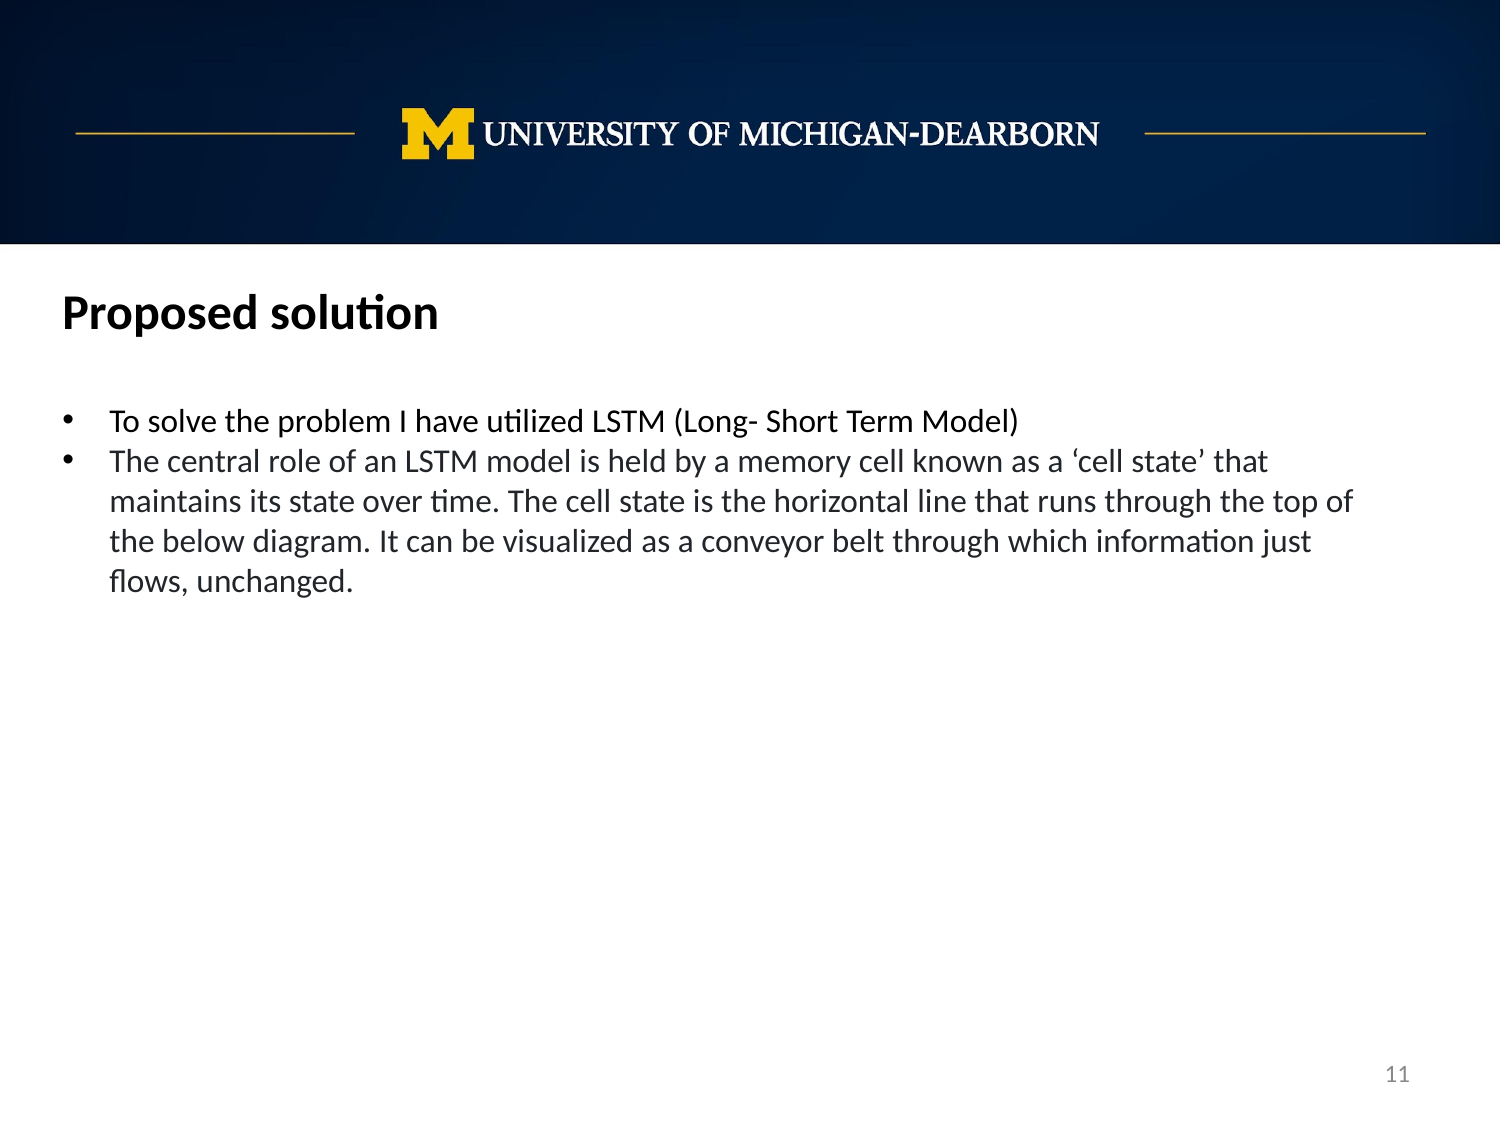

Proposed solution

To solve the problem I have utilized LSTM (Long- Short Term Model)
The central role of an LSTM model is held by a memory cell known as a ‘cell state’ that maintains its state over time. The cell state is the horizontal line that runs through the top of the below diagram. It can be visualized as a conveyor belt through which information just flows, unchanged.
11